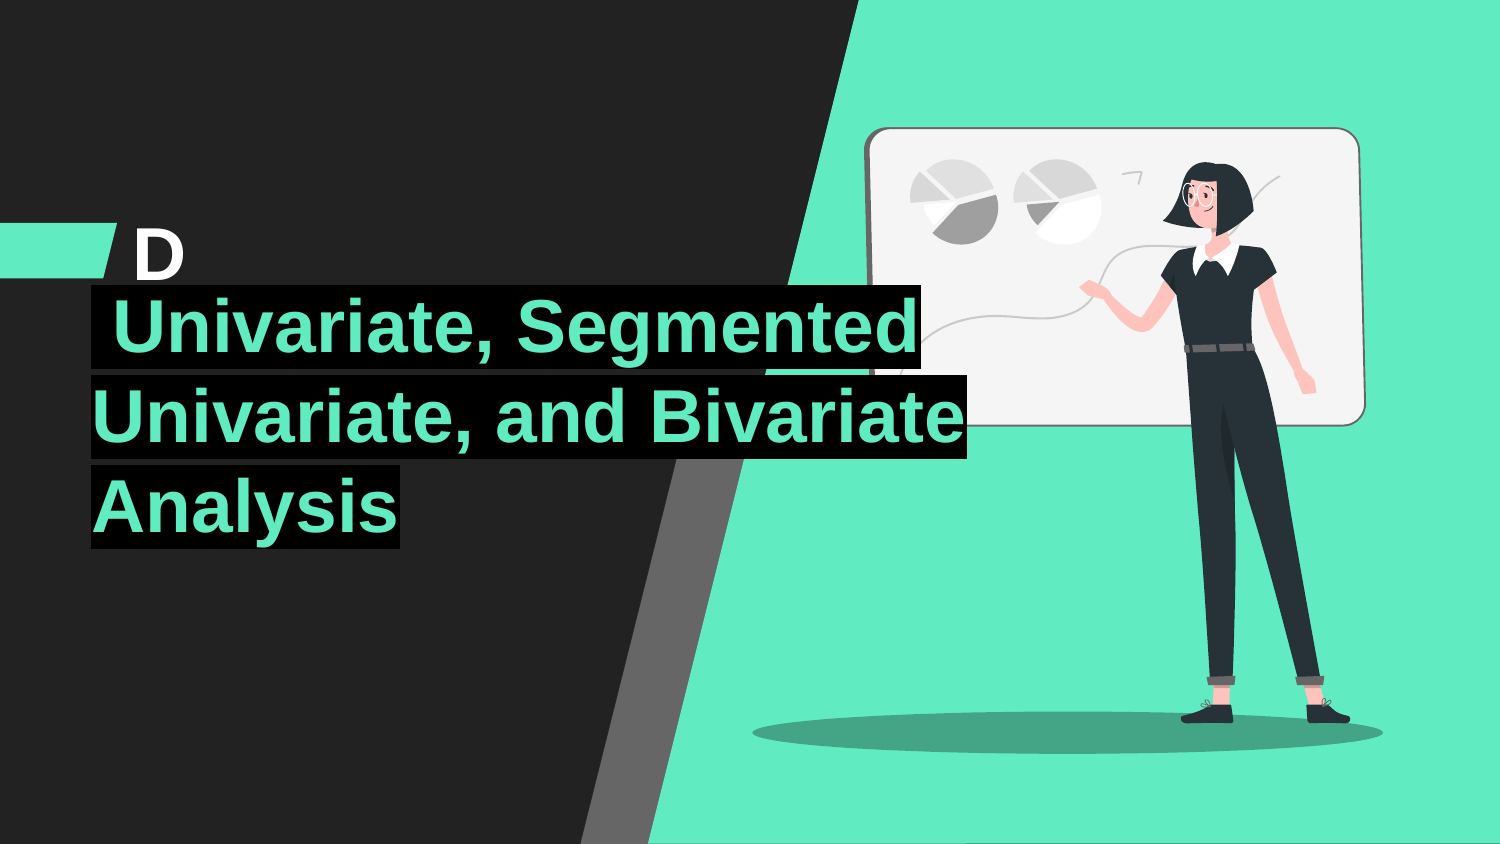

D

# Univariate, Segmented Univariate, and Bivariate Analysis